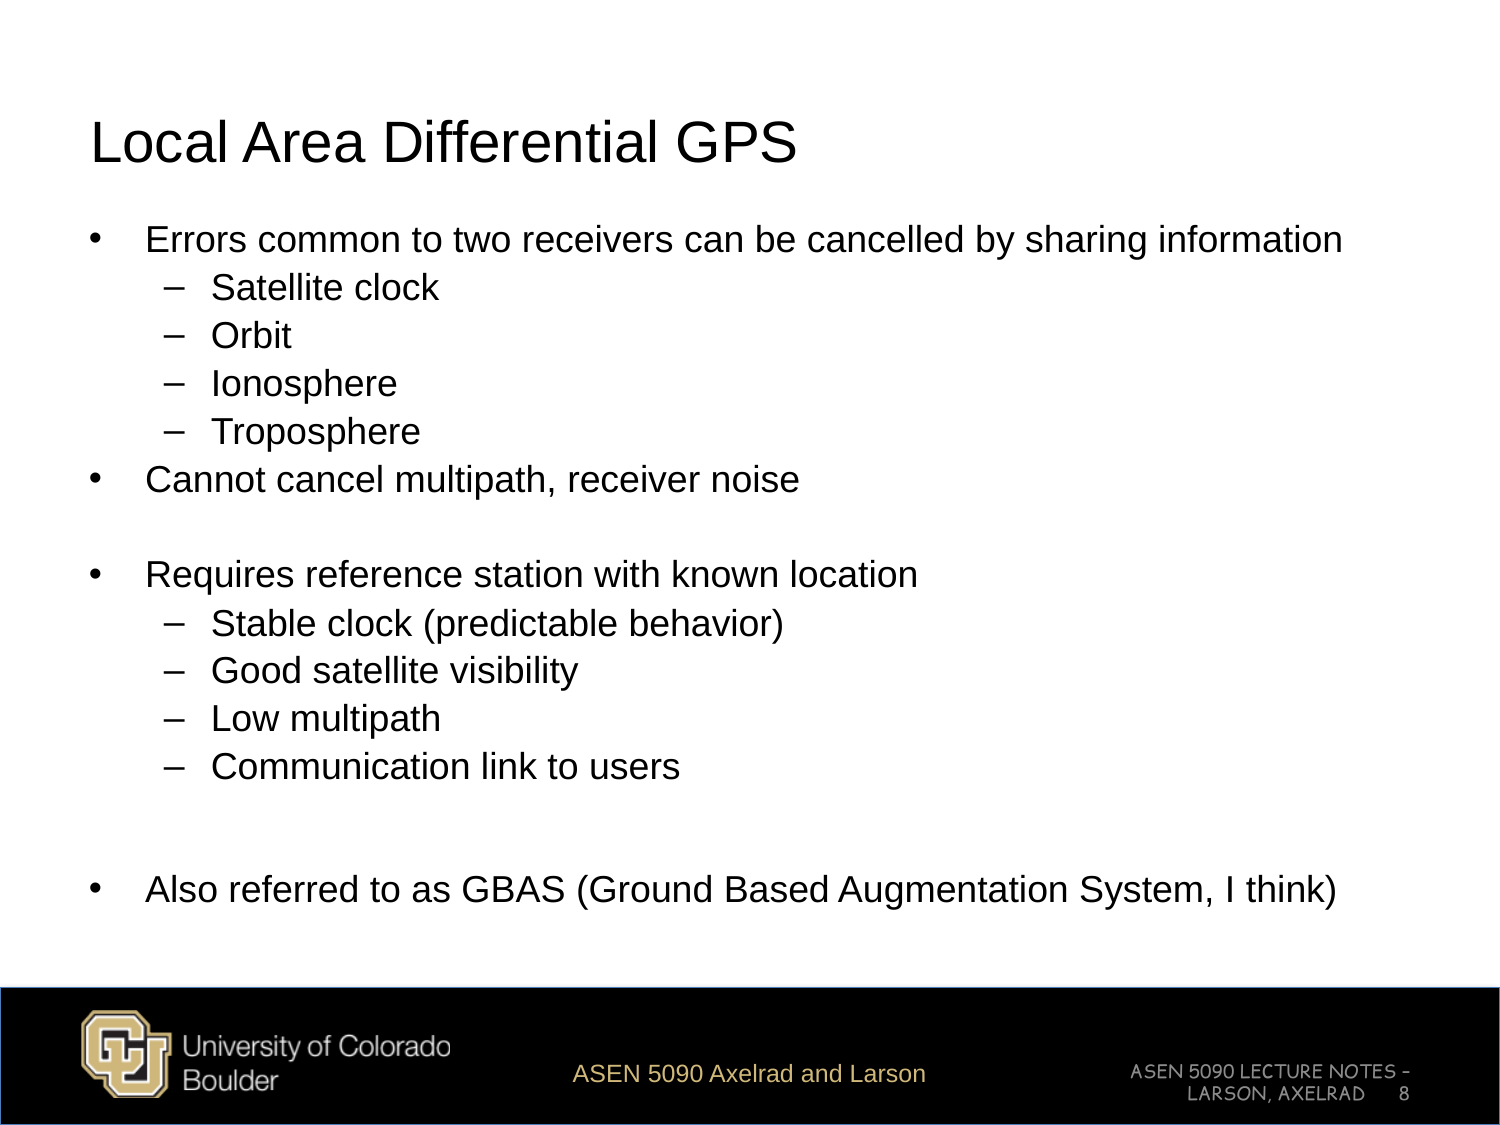

# Local Area Differential GPS
Errors common to two receivers can be cancelled by sharing information
Satellite clock
Orbit
Ionosphere
Troposphere
Cannot cancel multipath, receiver noise

Requires reference station with known location
Stable clock (predictable behavior)
Good satellite visibility
Low multipath
Communication link to users

Also referred to as GBAS (Ground Based Augmentation System, I think)

ASEN 5090 Axelrad and Larson

ASEN 5090 LECTURE NOTES – LARSON, AXELRAD      8